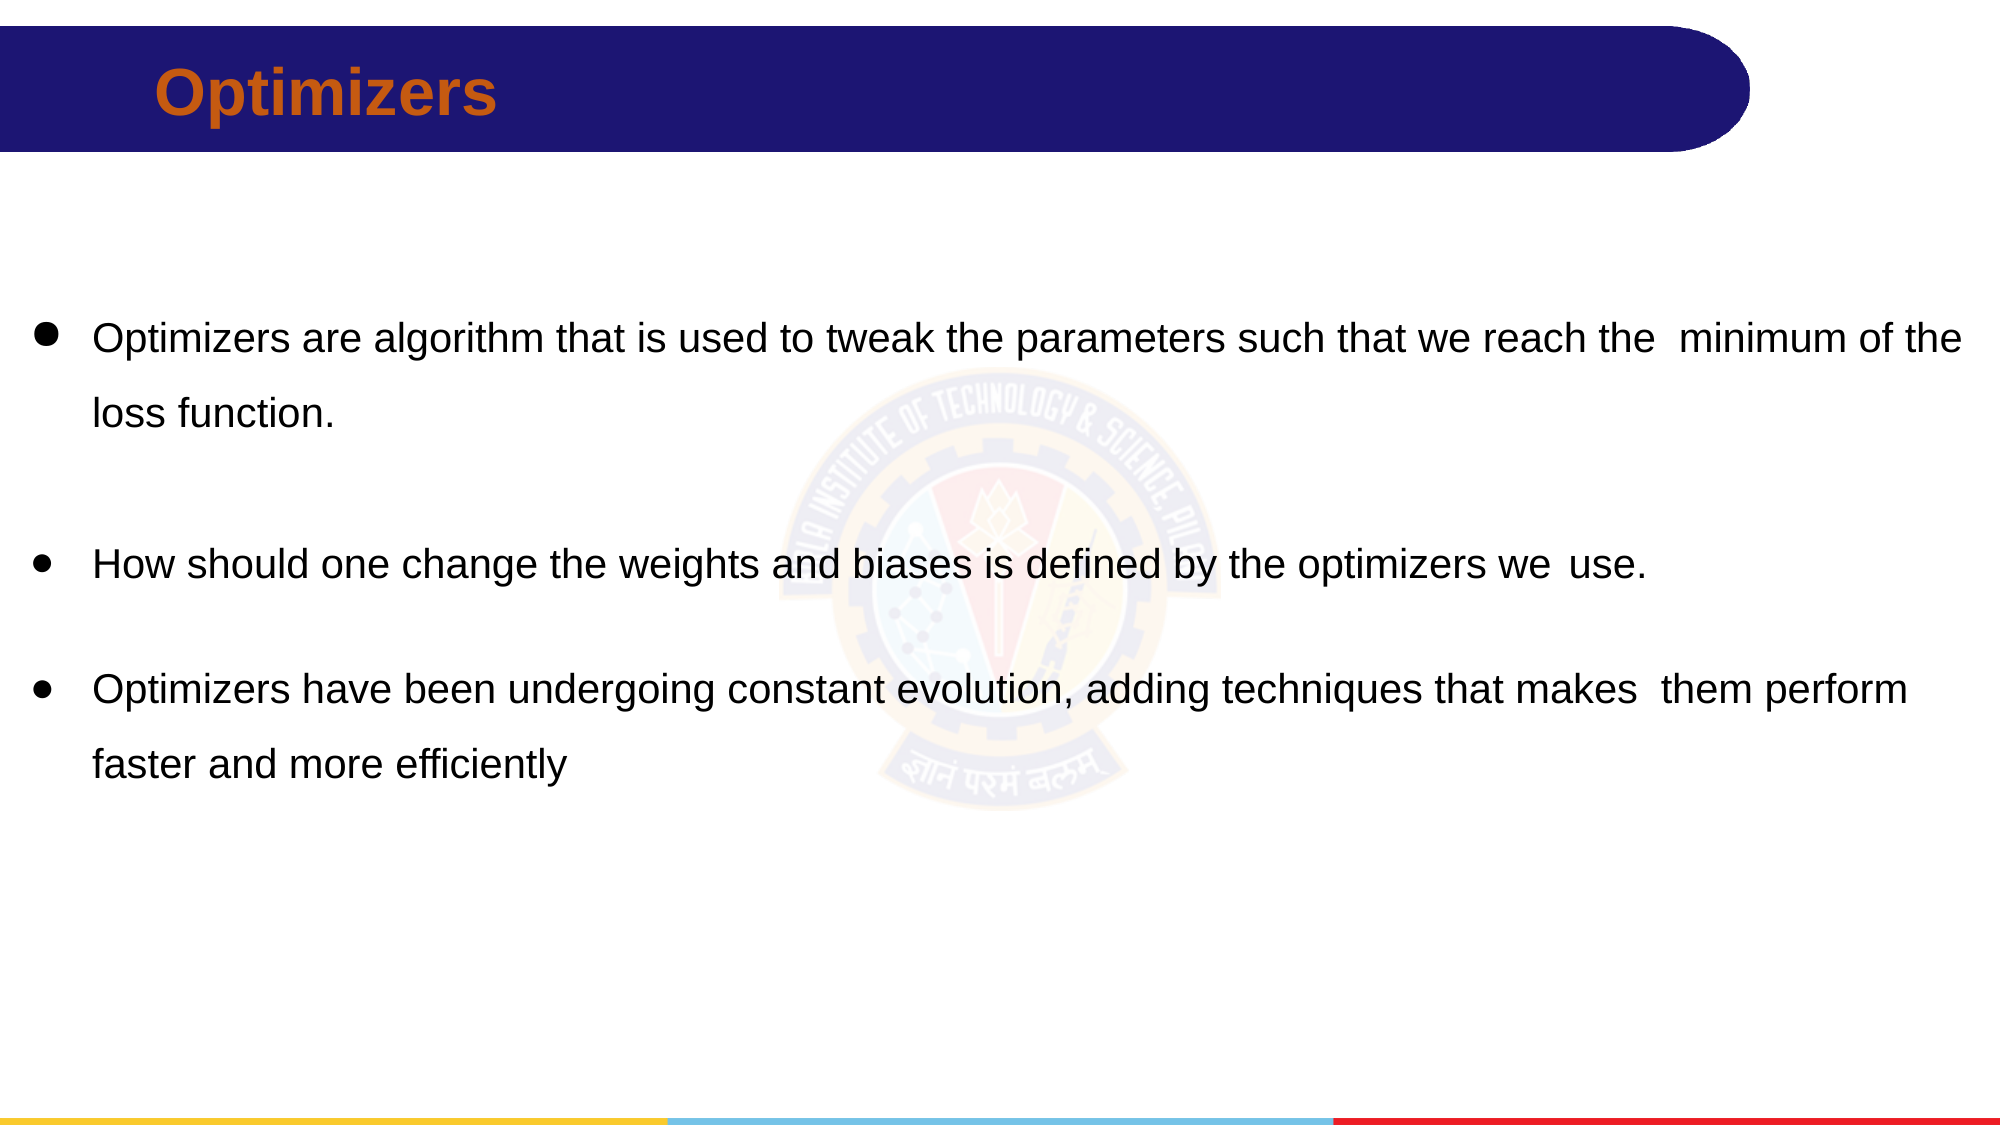

# Optimizers

Optimizers are algorithm that is used to tweak the parameters such that we reach the  minimum of the loss function.

How should one change the weights and biases is defined by the optimizers we use.

Optimizers have been undergoing constant evolution, adding techniques that makes  them perform faster and more efficiently